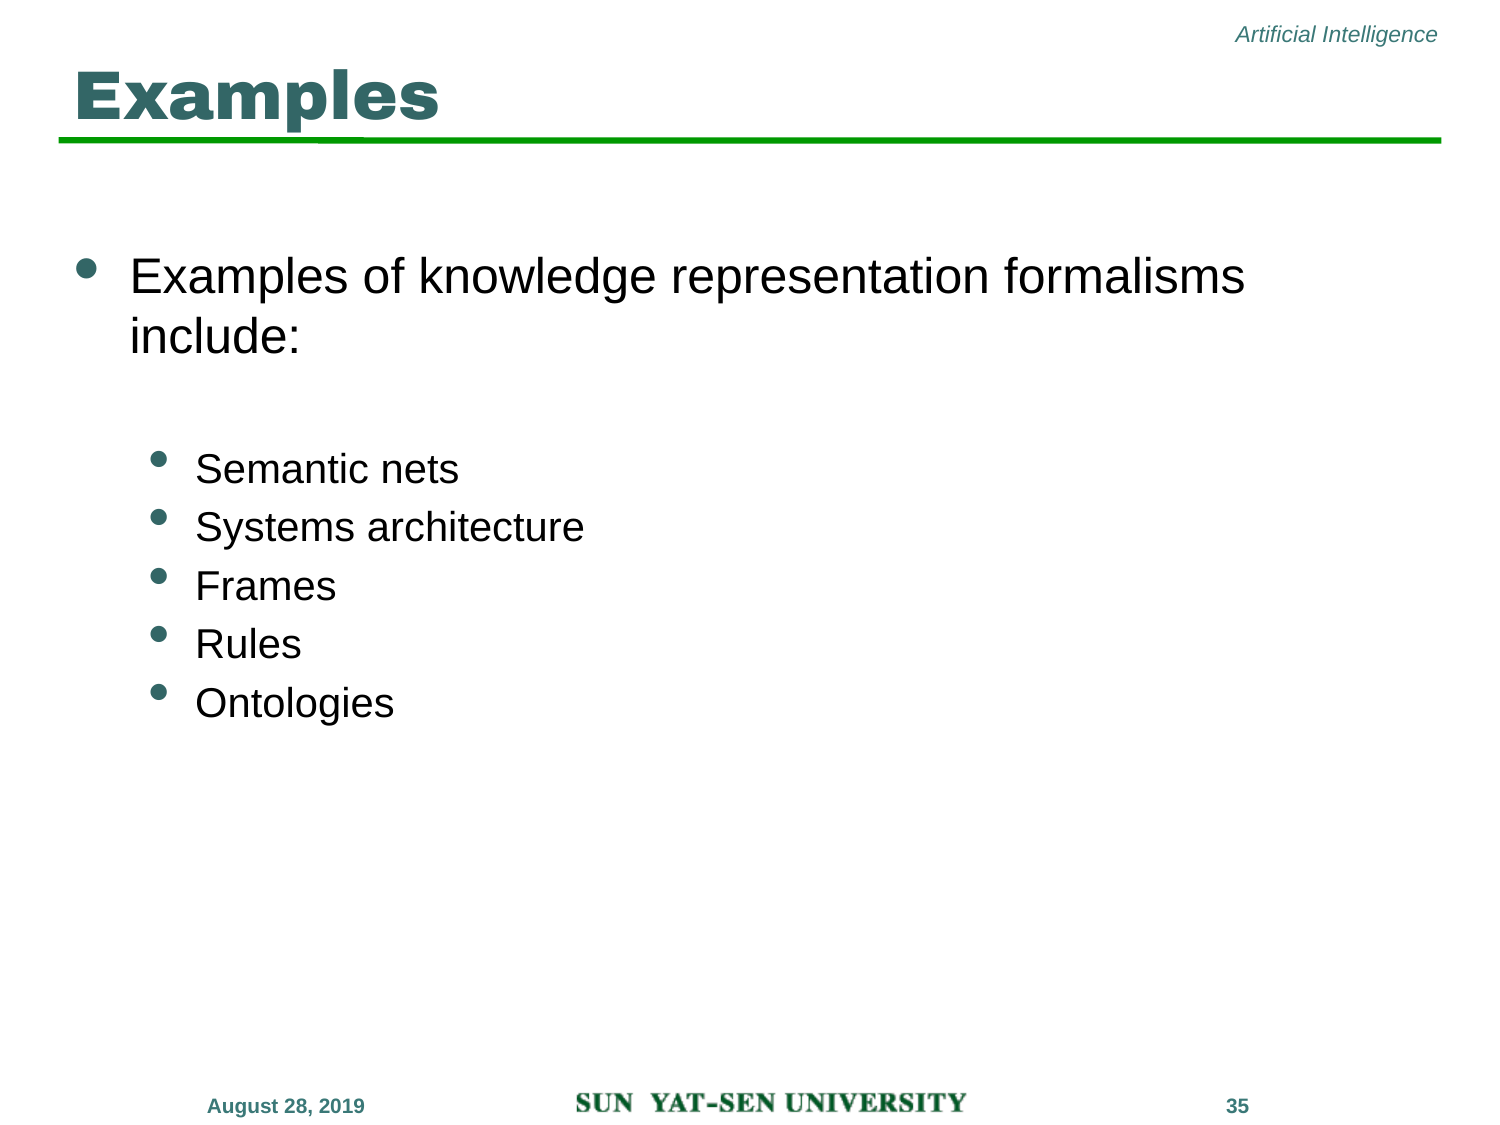

# Examples

Examples of knowledge representation formalisms include:

Semantic nets
Systems architecture
Frames
Rules
Ontologies